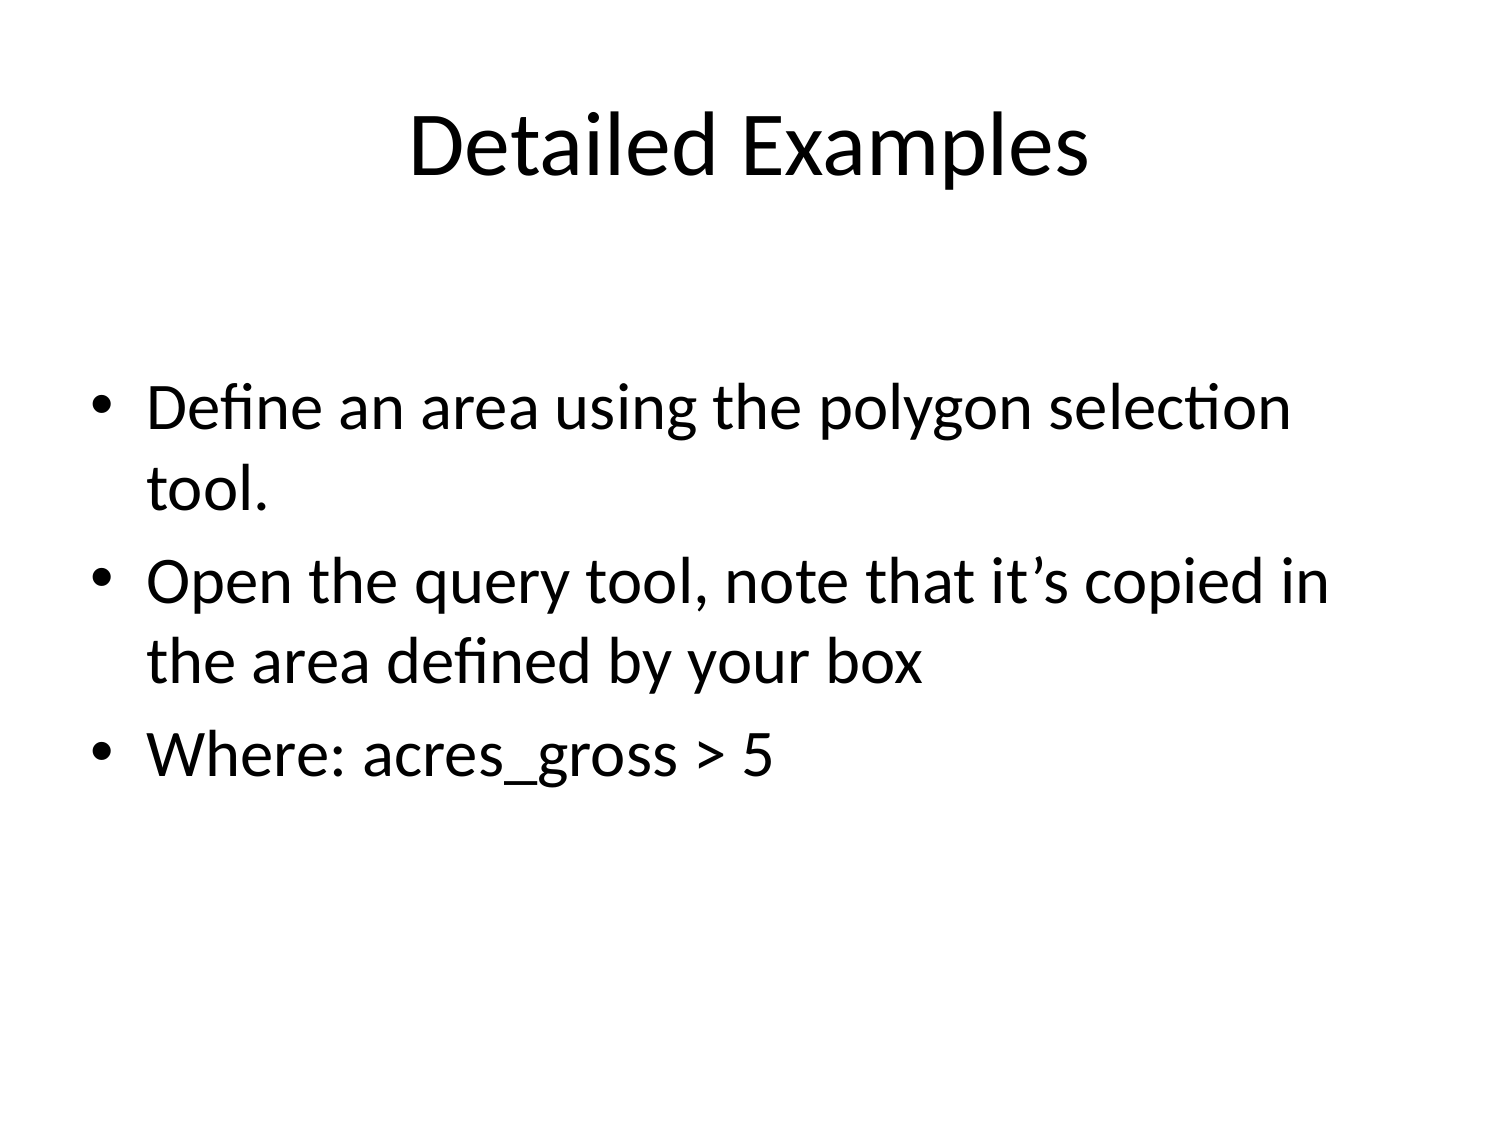

# Detailed Examples

Define an area using the polygon selection tool.
Open the query tool, note that it’s copied in the area defined by your box
Where: acres_gross > 5